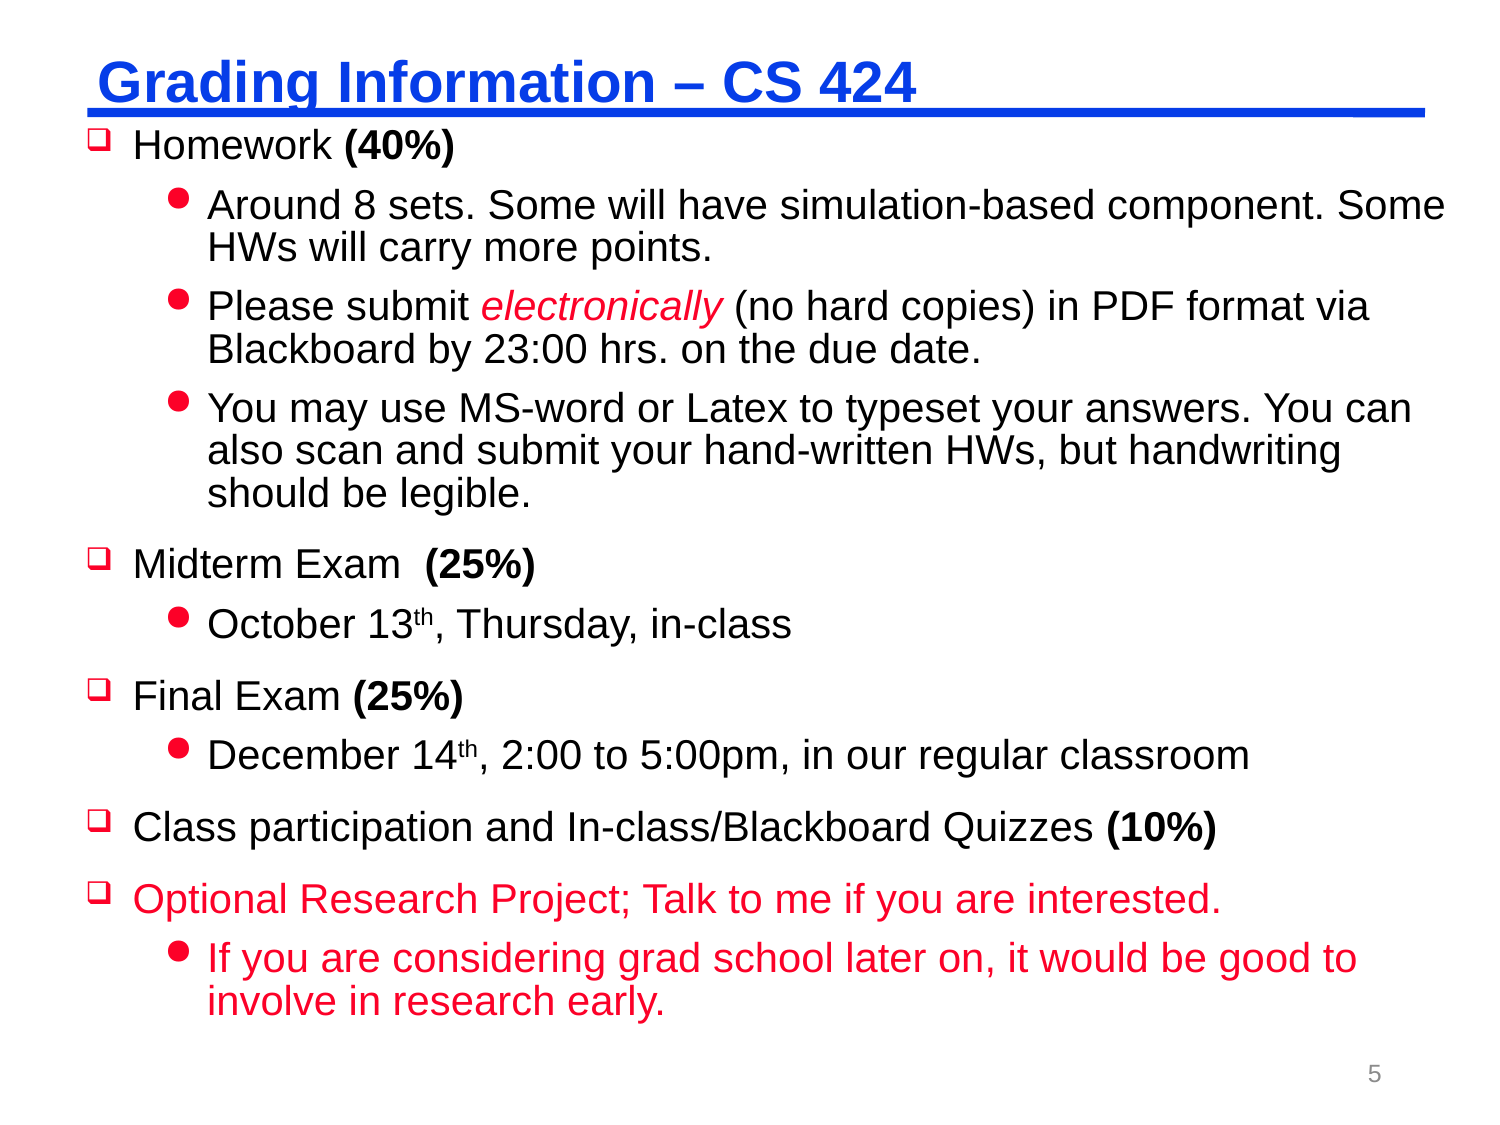

# Grading Information – CS 424
Homework (40%)
Around 8 sets. Some will have simulation-based component. Some HWs will carry more points.
Please submit electronically (no hard copies) in PDF format via Blackboard by 23:00 hrs. on the due date.
You may use MS-word or Latex to typeset your answers. You can also scan and submit your hand-written HWs, but handwriting should be legible.
Midterm Exam  (25%)
October 13th, Thursday, in-class
Final Exam (25%)
December 14th, 2:00 to 5:00pm, in our regular classroom
Class participation and In-class/Blackboard Quizzes (10%)
Optional Research Project; Talk to me if you are interested.
If you are considering grad school later on, it would be good to involve in research early.

5